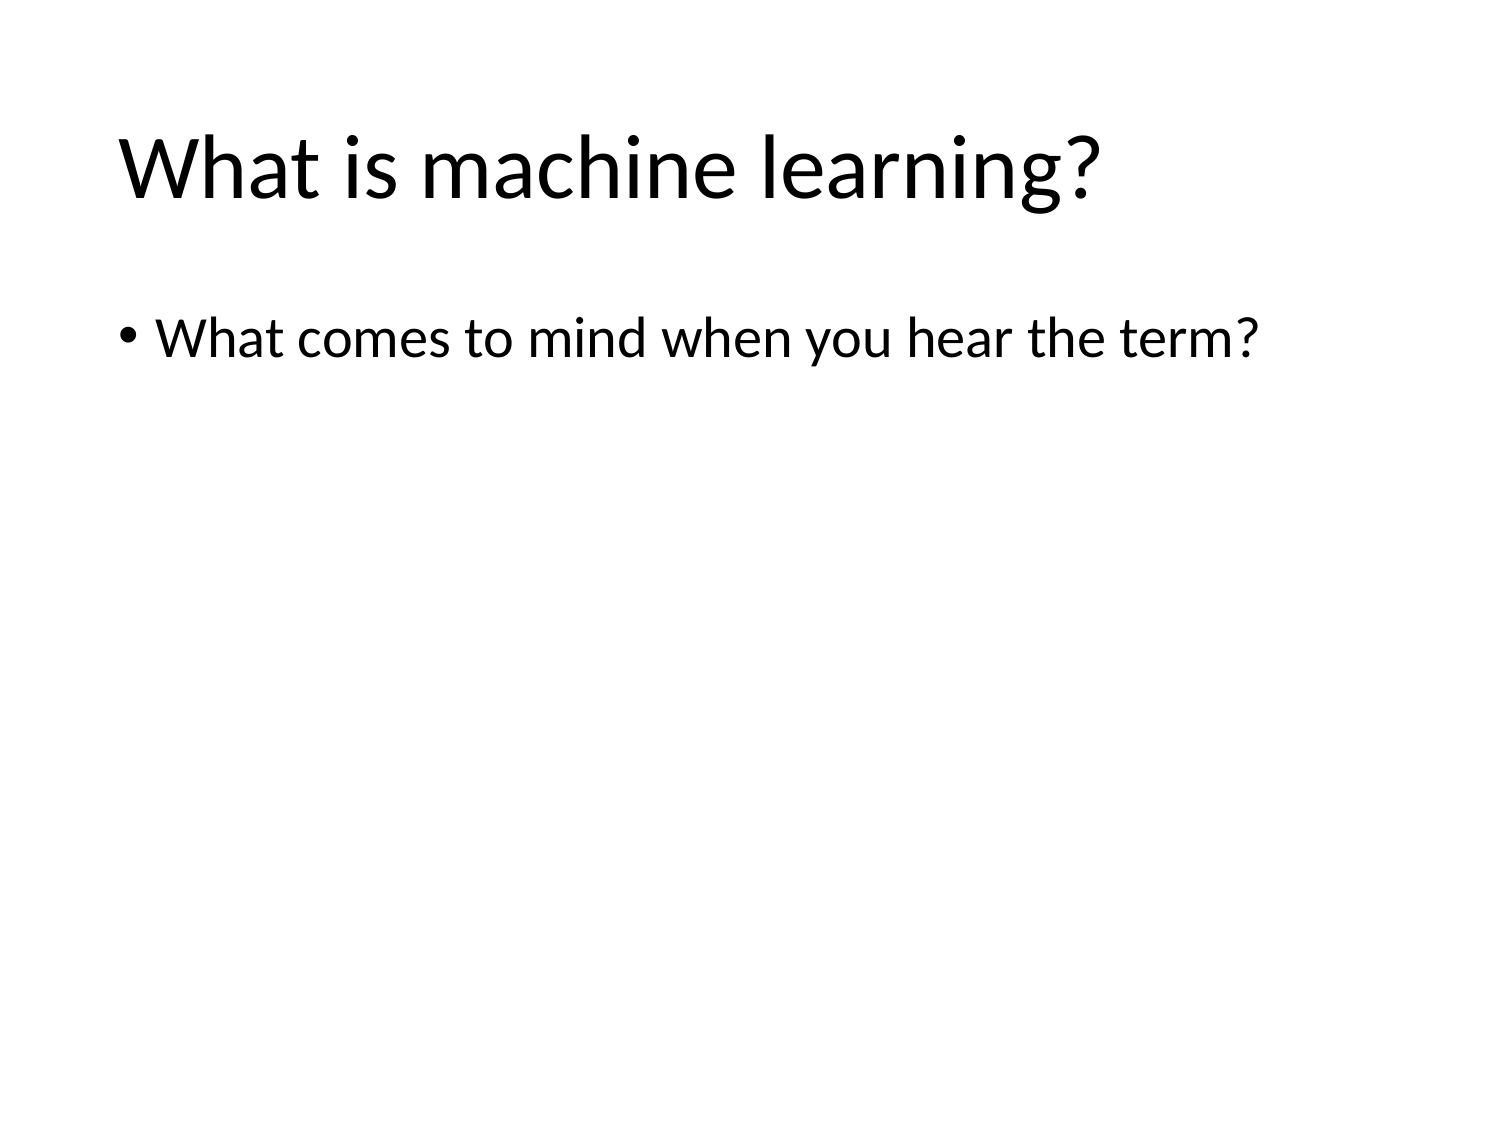

# What is machine learning?
What comes to mind when you hear the term?